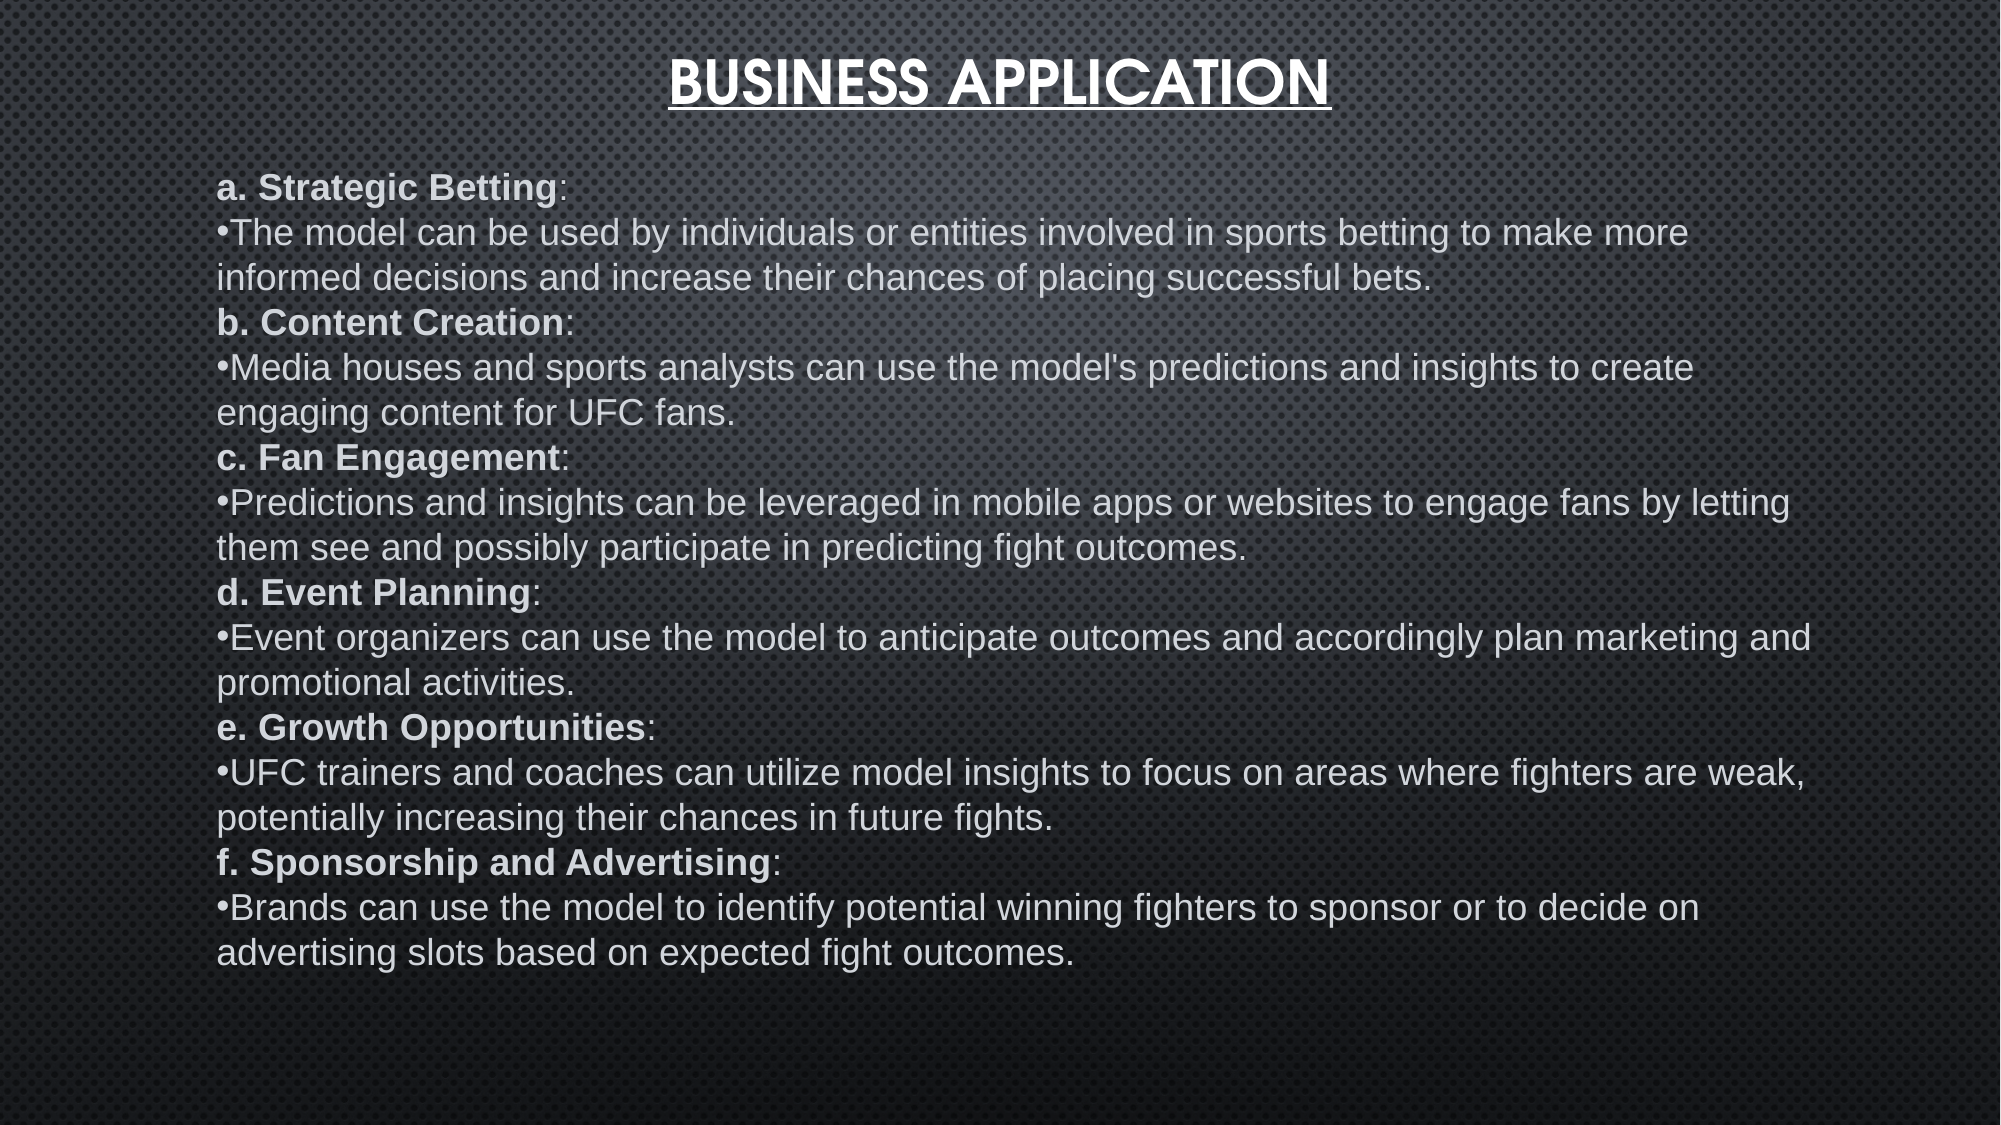

# Business application
a. Strategic Betting:
The model can be used by individuals or entities involved in sports betting to make more informed decisions and increase their chances of placing successful bets.
b. Content Creation:
Media houses and sports analysts can use the model's predictions and insights to create engaging content for UFC fans.
c. Fan Engagement:
Predictions and insights can be leveraged in mobile apps or websites to engage fans by letting them see and possibly participate in predicting fight outcomes.
d. Event Planning:
Event organizers can use the model to anticipate outcomes and accordingly plan marketing and promotional activities.
e. Growth Opportunities:
UFC trainers and coaches can utilize model insights to focus on areas where fighters are weak, potentially increasing their chances in future fights.
f. Sponsorship and Advertising:
Brands can use the model to identify potential winning fighters to sponsor or to decide on advertising slots based on expected fight outcomes.